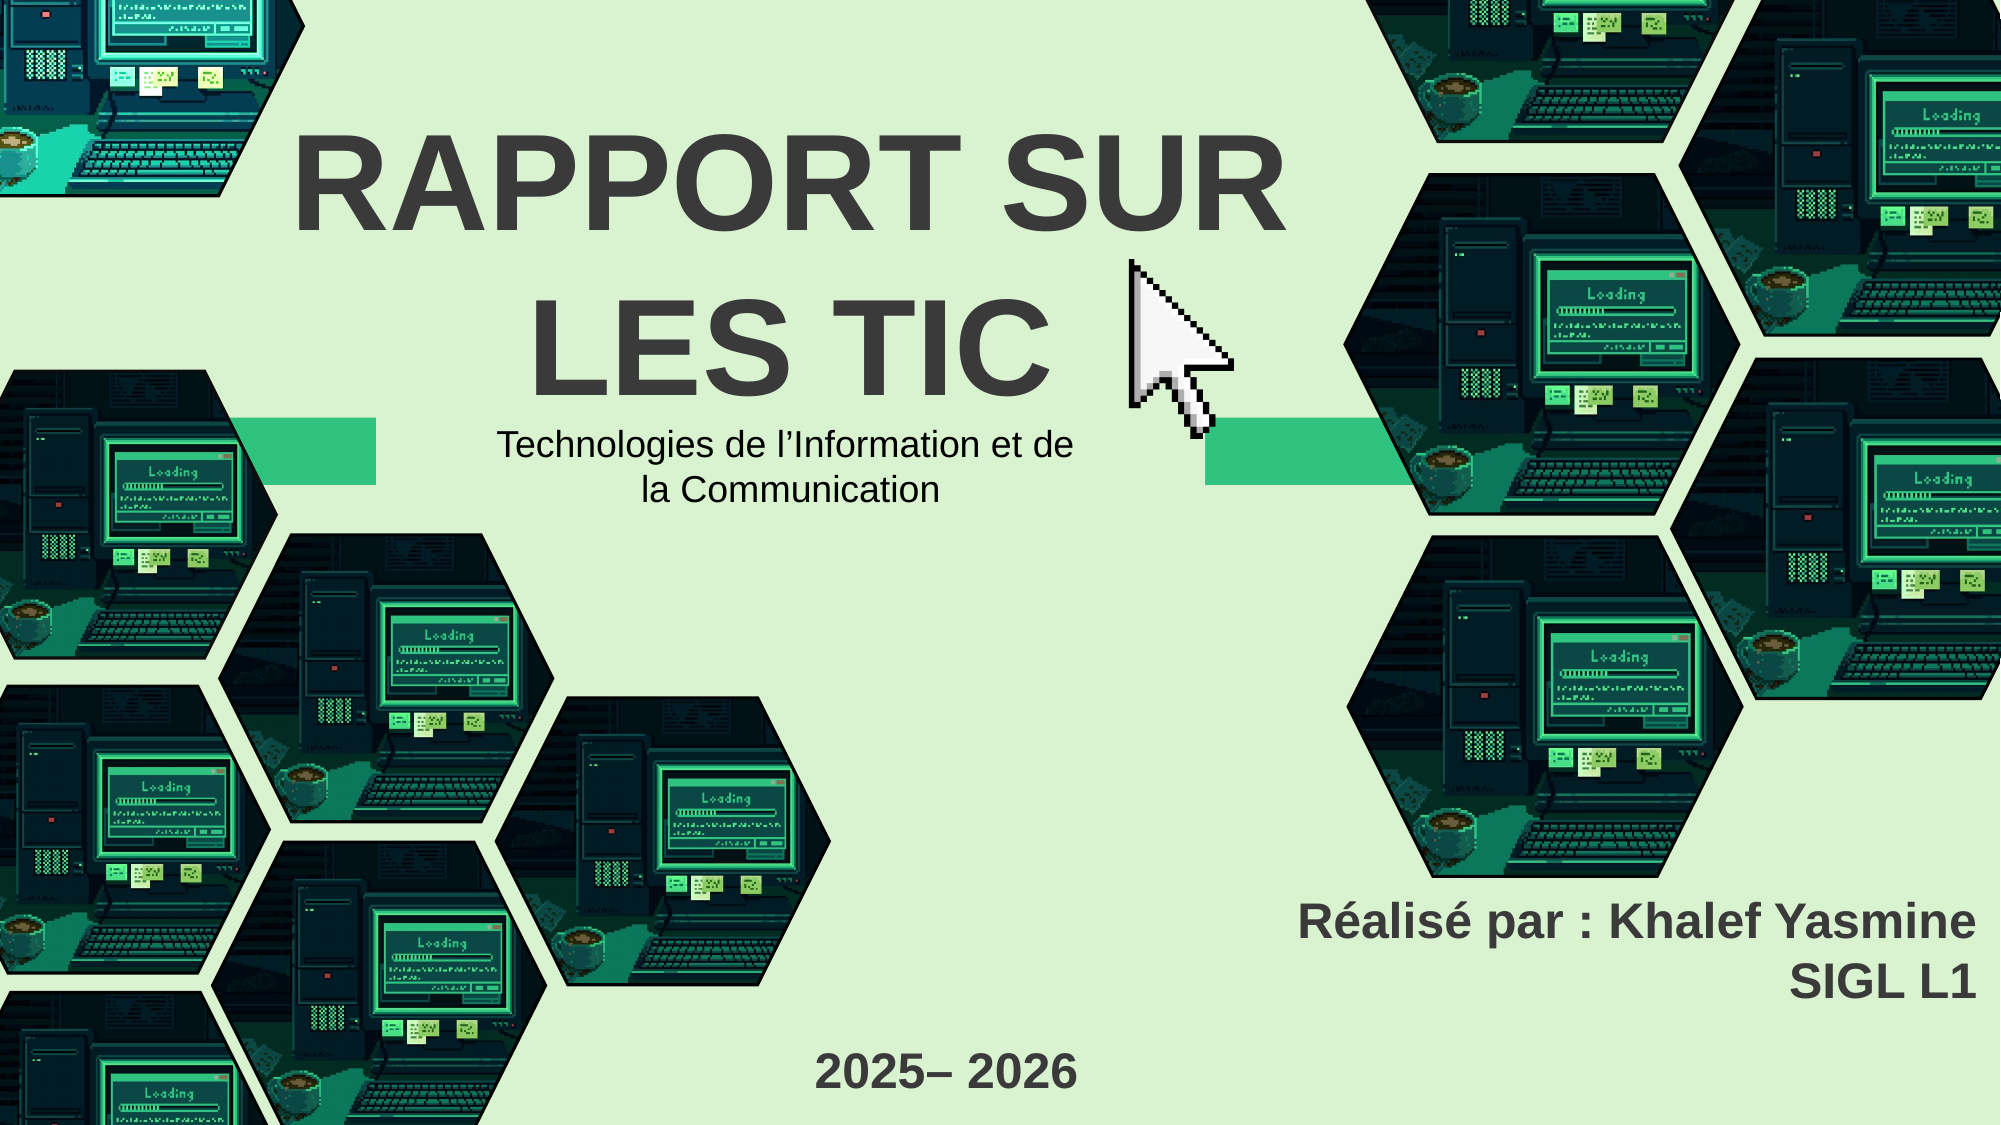

RAPPORT SUR LES TIC

Technologies de l’Information et de
la Communication

Réalisé par : Khalef Yasmine
SIGL L1

2025– 2026